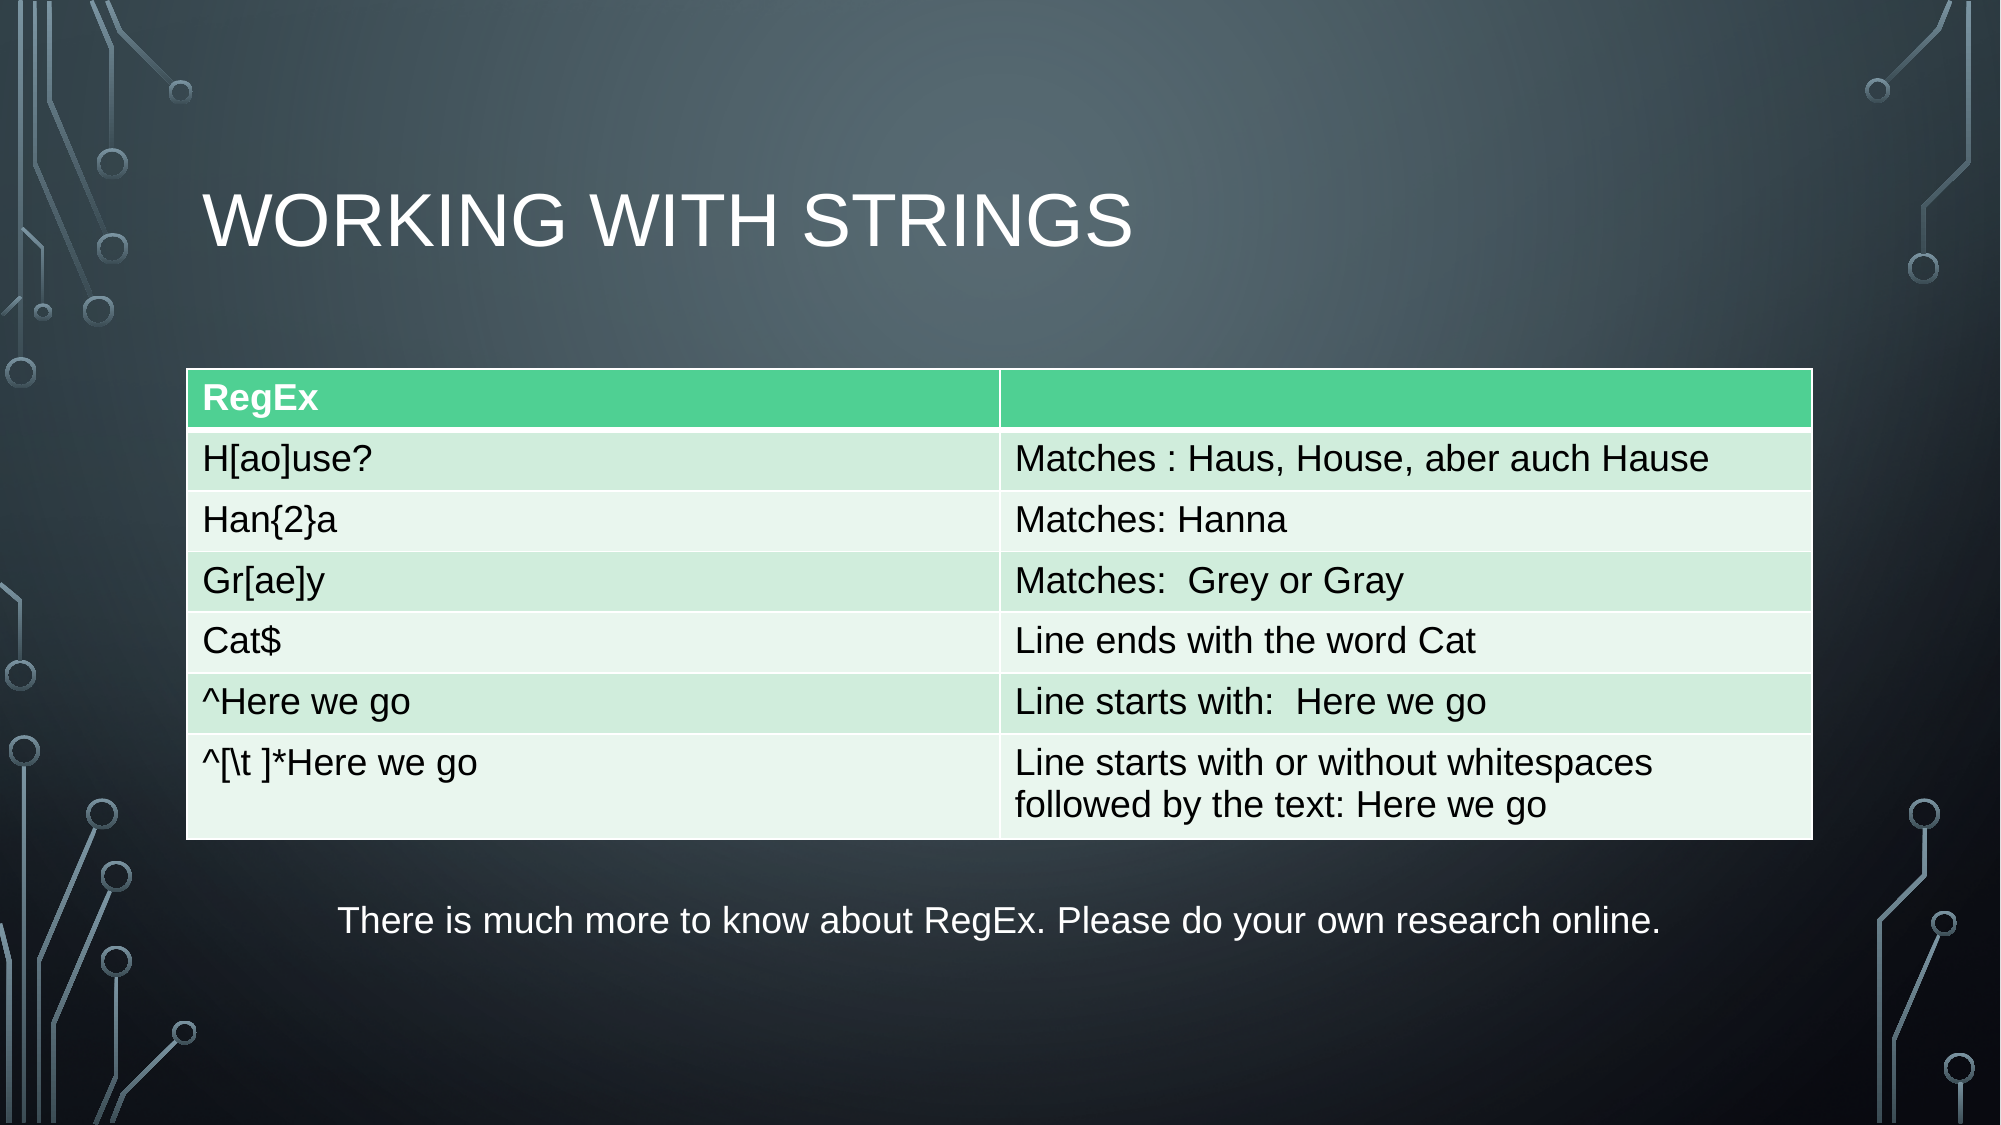

# Working with Strings
| RegEx |  |
| --- | --- |
| H[ao]use? | Matches : Haus, House, aber auch Hause |
| Han{2}a | Matches: Hanna |
| Gr[ae]y | Matches: Grey or Gray |
| Cat$ | Line ends with the word Cat |
| ^Here we go | Line starts with: Here we go |
| ^[\t ]\*Here we go | Line starts with or without whitespaces followed by the text: Here we go |
There is much more to know about RegEx. Please do your own research online.